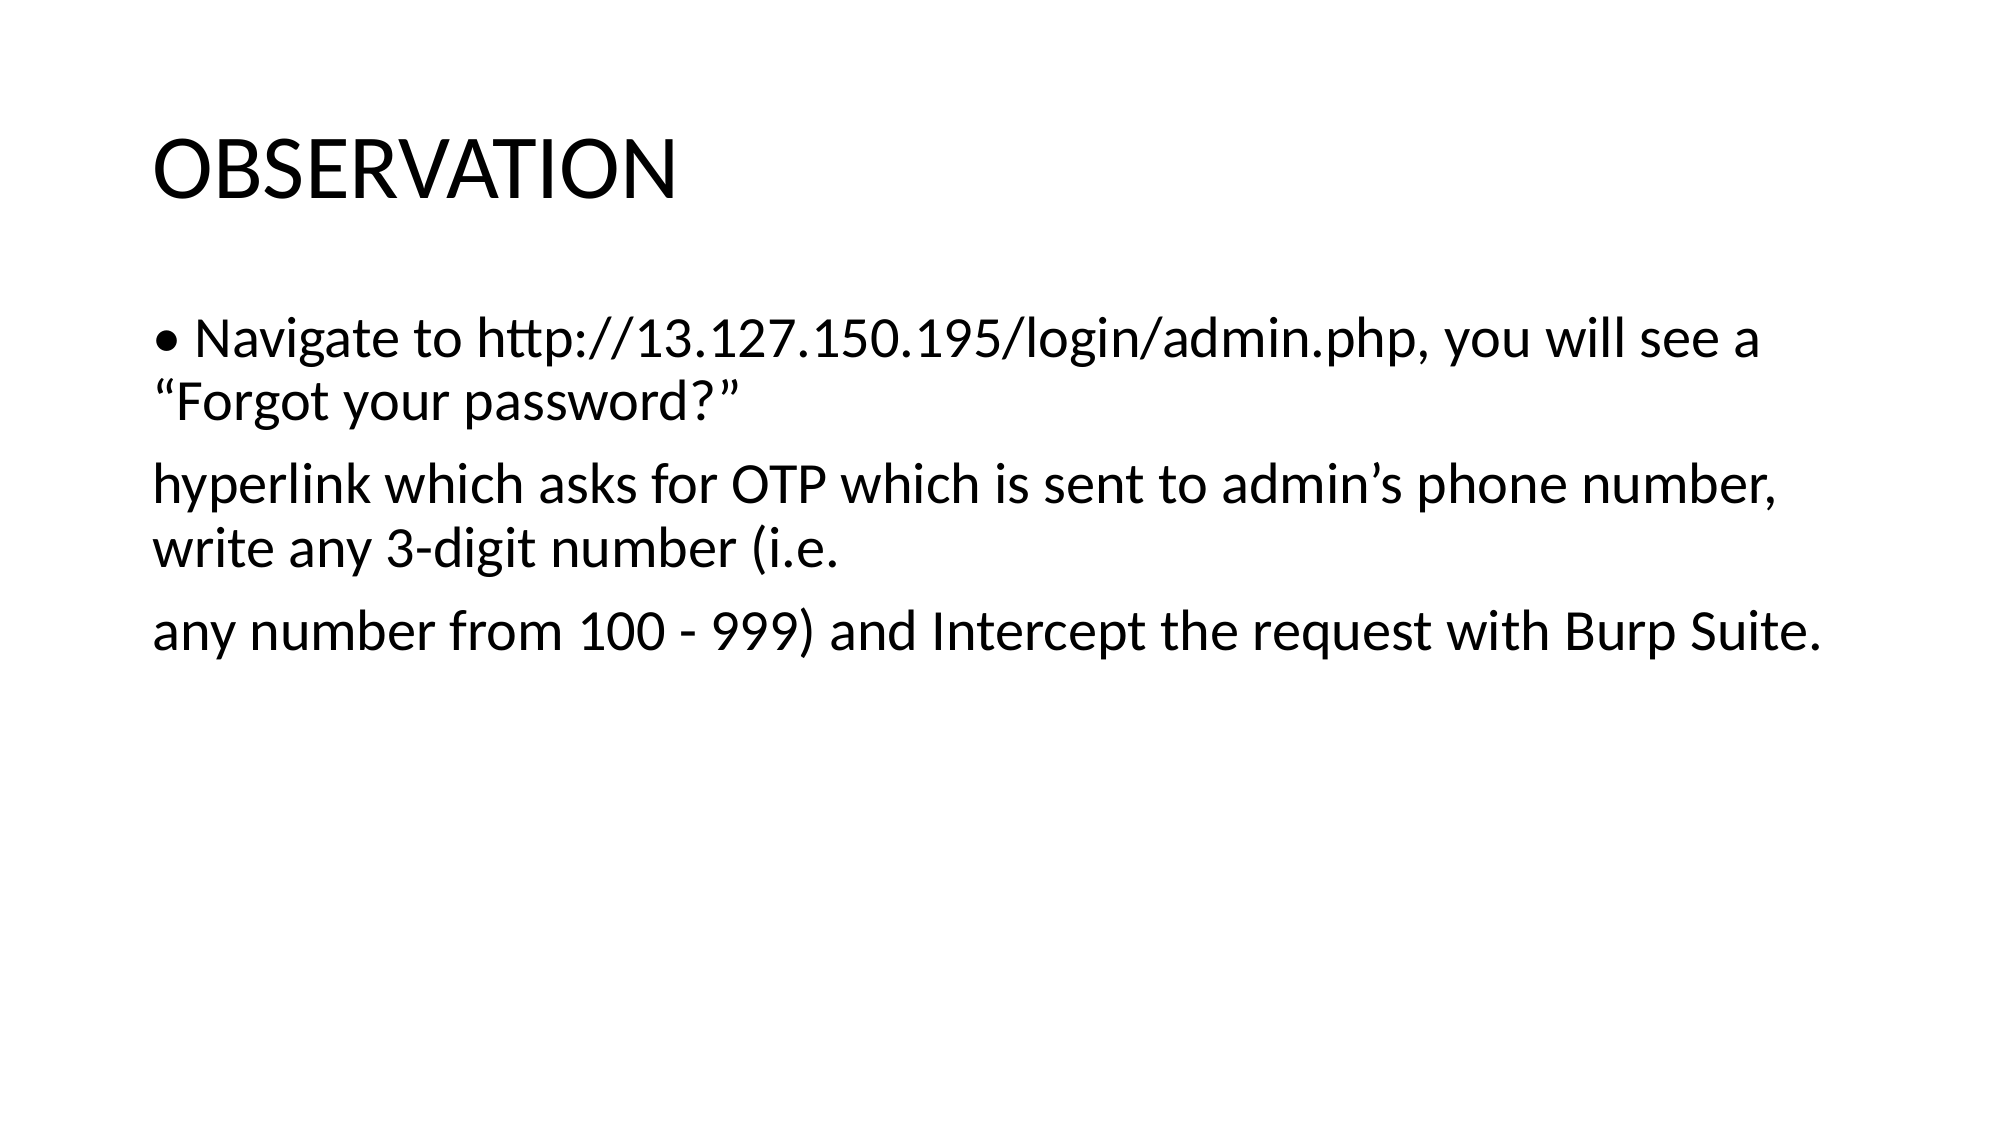

# OBSERVATION
• Navigate to http://13.127.150.195/login/admin.php, you will see a “Forgot your password?”
hyperlink which asks for OTP which is sent to admin’s phone number, write any 3-digit number (i.e.
any number from 100 - 999) and Intercept the request with Burp Suite.